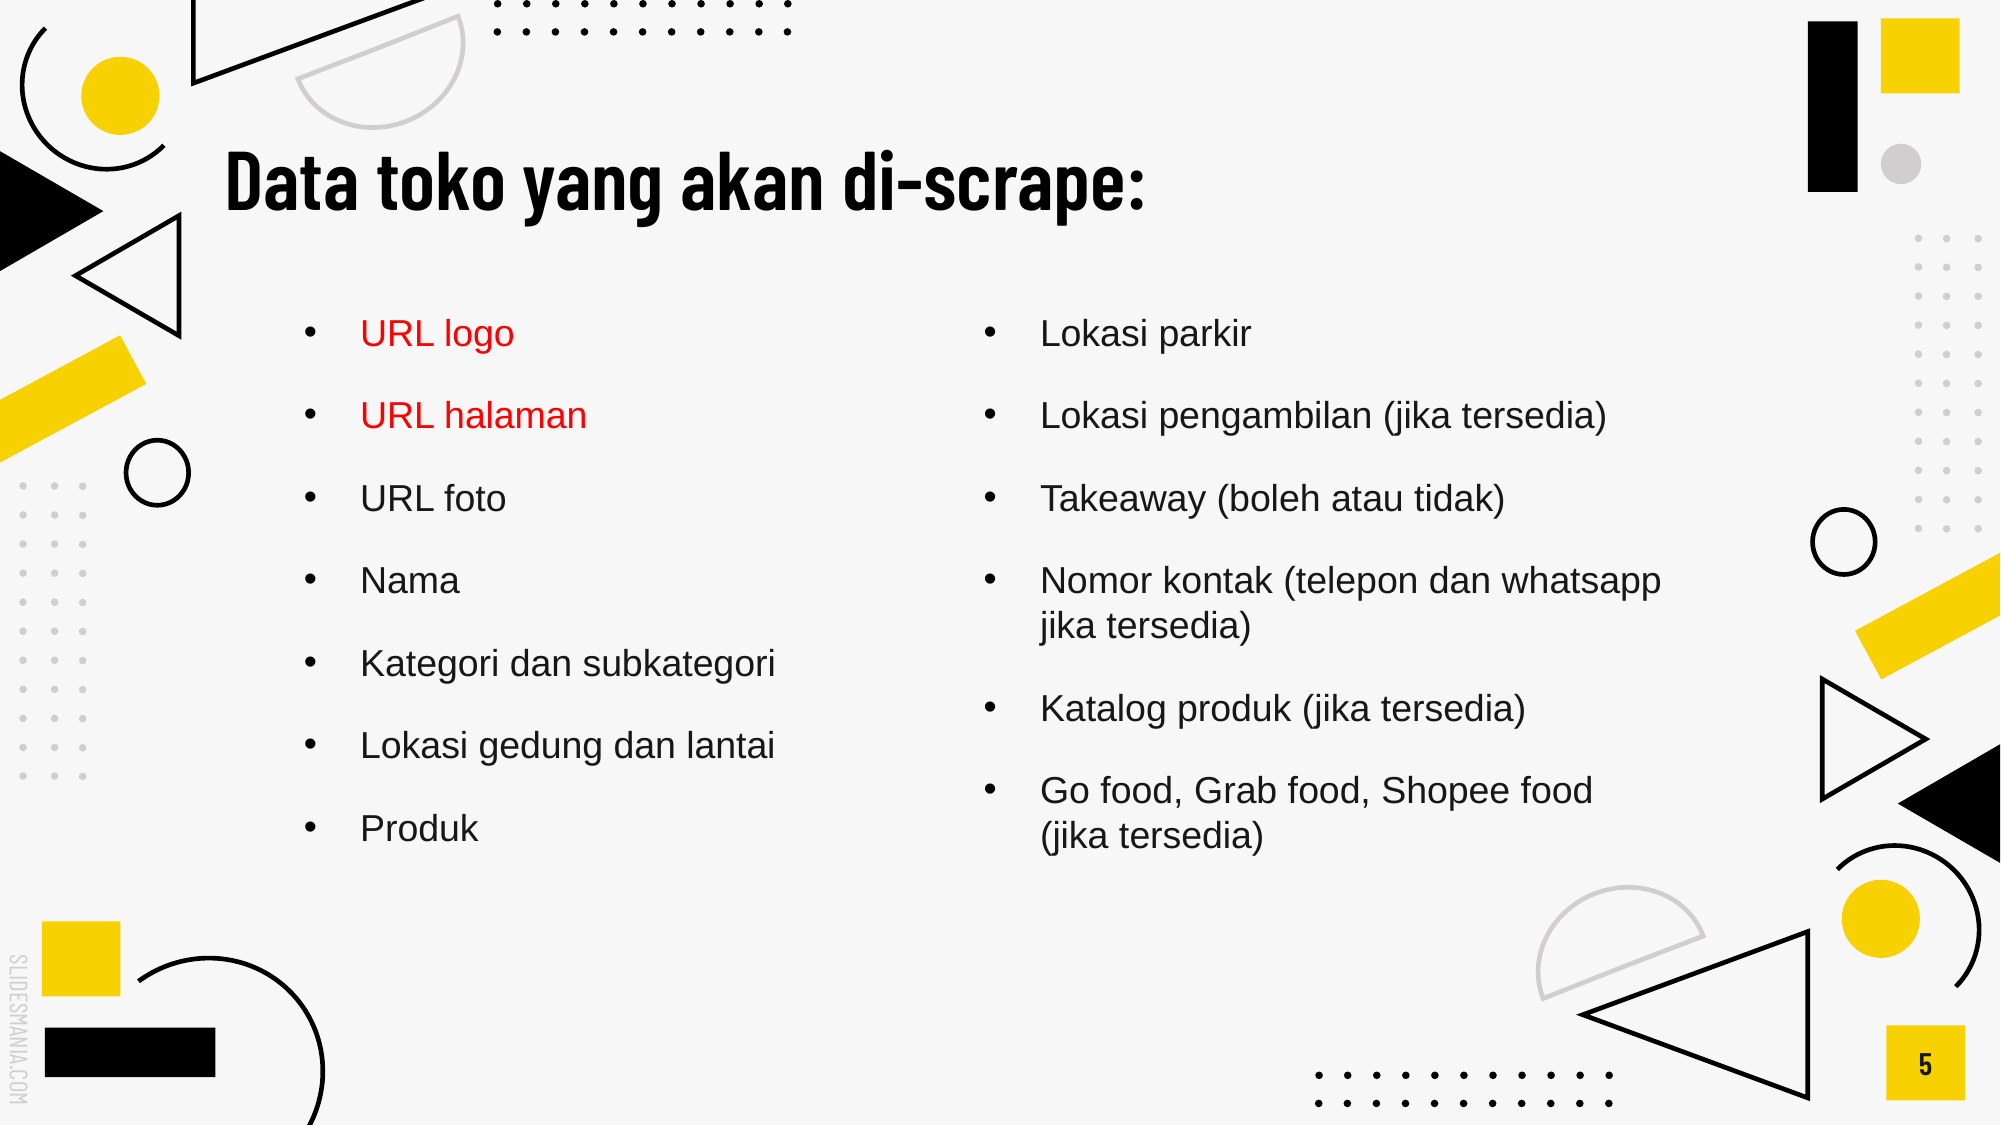

# Data toko yang akan di-scrape:
URL logo
URL halaman
URL foto
Nama
Kategori dan subkategori
Lokasi gedung dan lantai
Produk

Lokasi parkir
Lokasi pengambilan (jika tersedia)
Takeaway (boleh atau tidak)
Nomor kontak (telepon dan whatsapp jika tersedia)
Katalog produk (jika tersedia)
Go food, Grab food, Shopee food (jika tersedia)

5